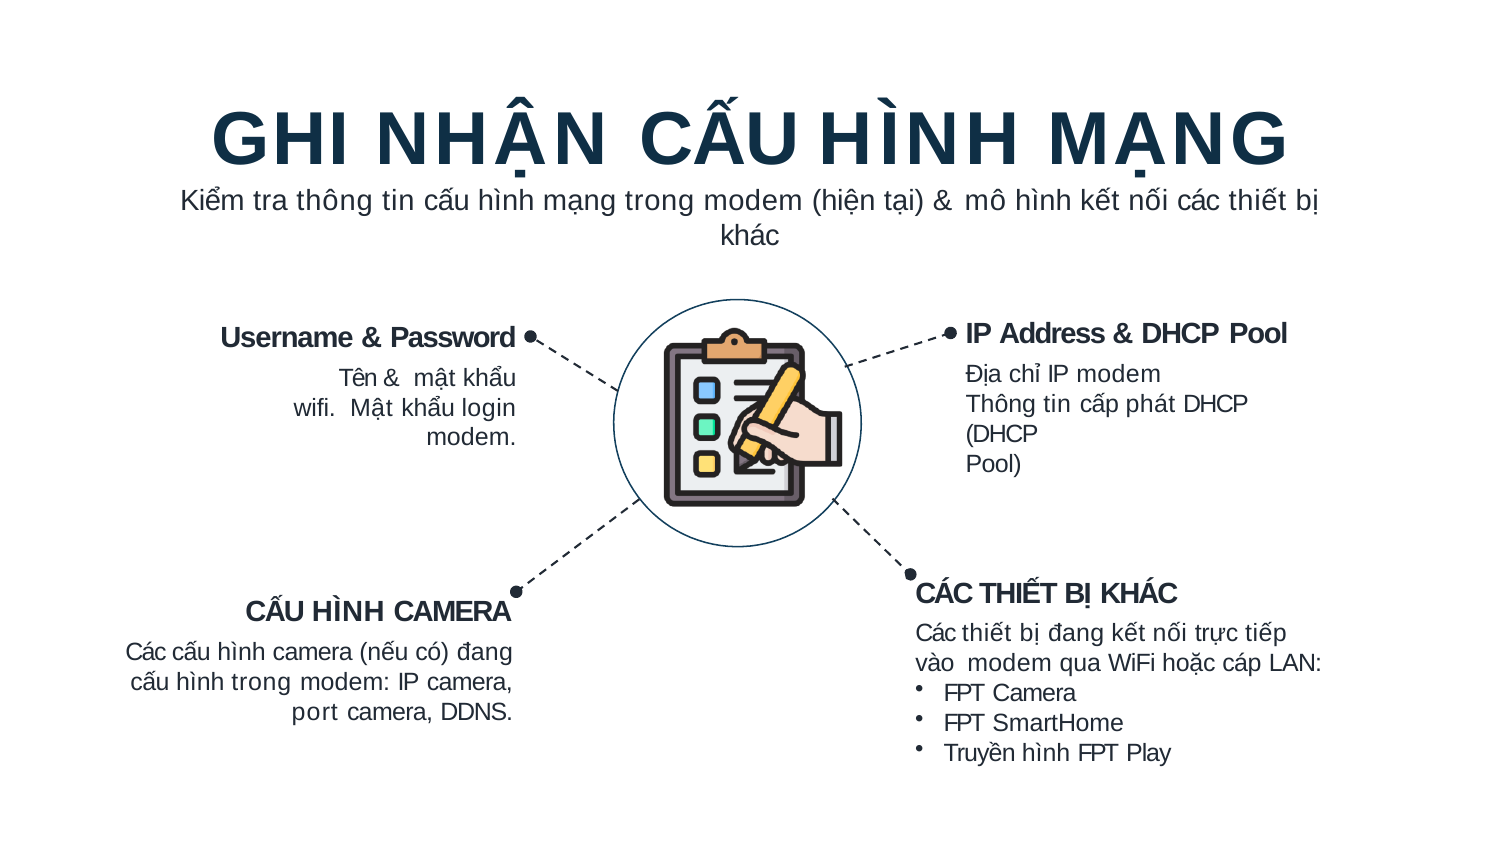

# GHI NHẬN CẤU HÌNH MẠNG
Kiểm tra thông tin cấu hình mạng trong modem (hiện tại) & mô hình kết nối các thiết bị khác

IP Address & DHCP Pool
Địa chỉ IP modem
Thông tin cấp phát DHCP (DHCP
Pool)
Username & Password
Tên & mật khẩu wifi.  Mật khẩu login modem.
CÁC THIẾT BỊ KHÁC
Các thiết bị đang kết nối trực tiếp vào  modem qua WiFi hoặc cáp LAN:
FPT Camera
FPT SmartHome
Truyền hình FPT Play
CẤU HÌNH CAMERA
Các cấu hình camera (nếu có) đang
cấu hình trong modem: IP camera,
port camera, DDNS.